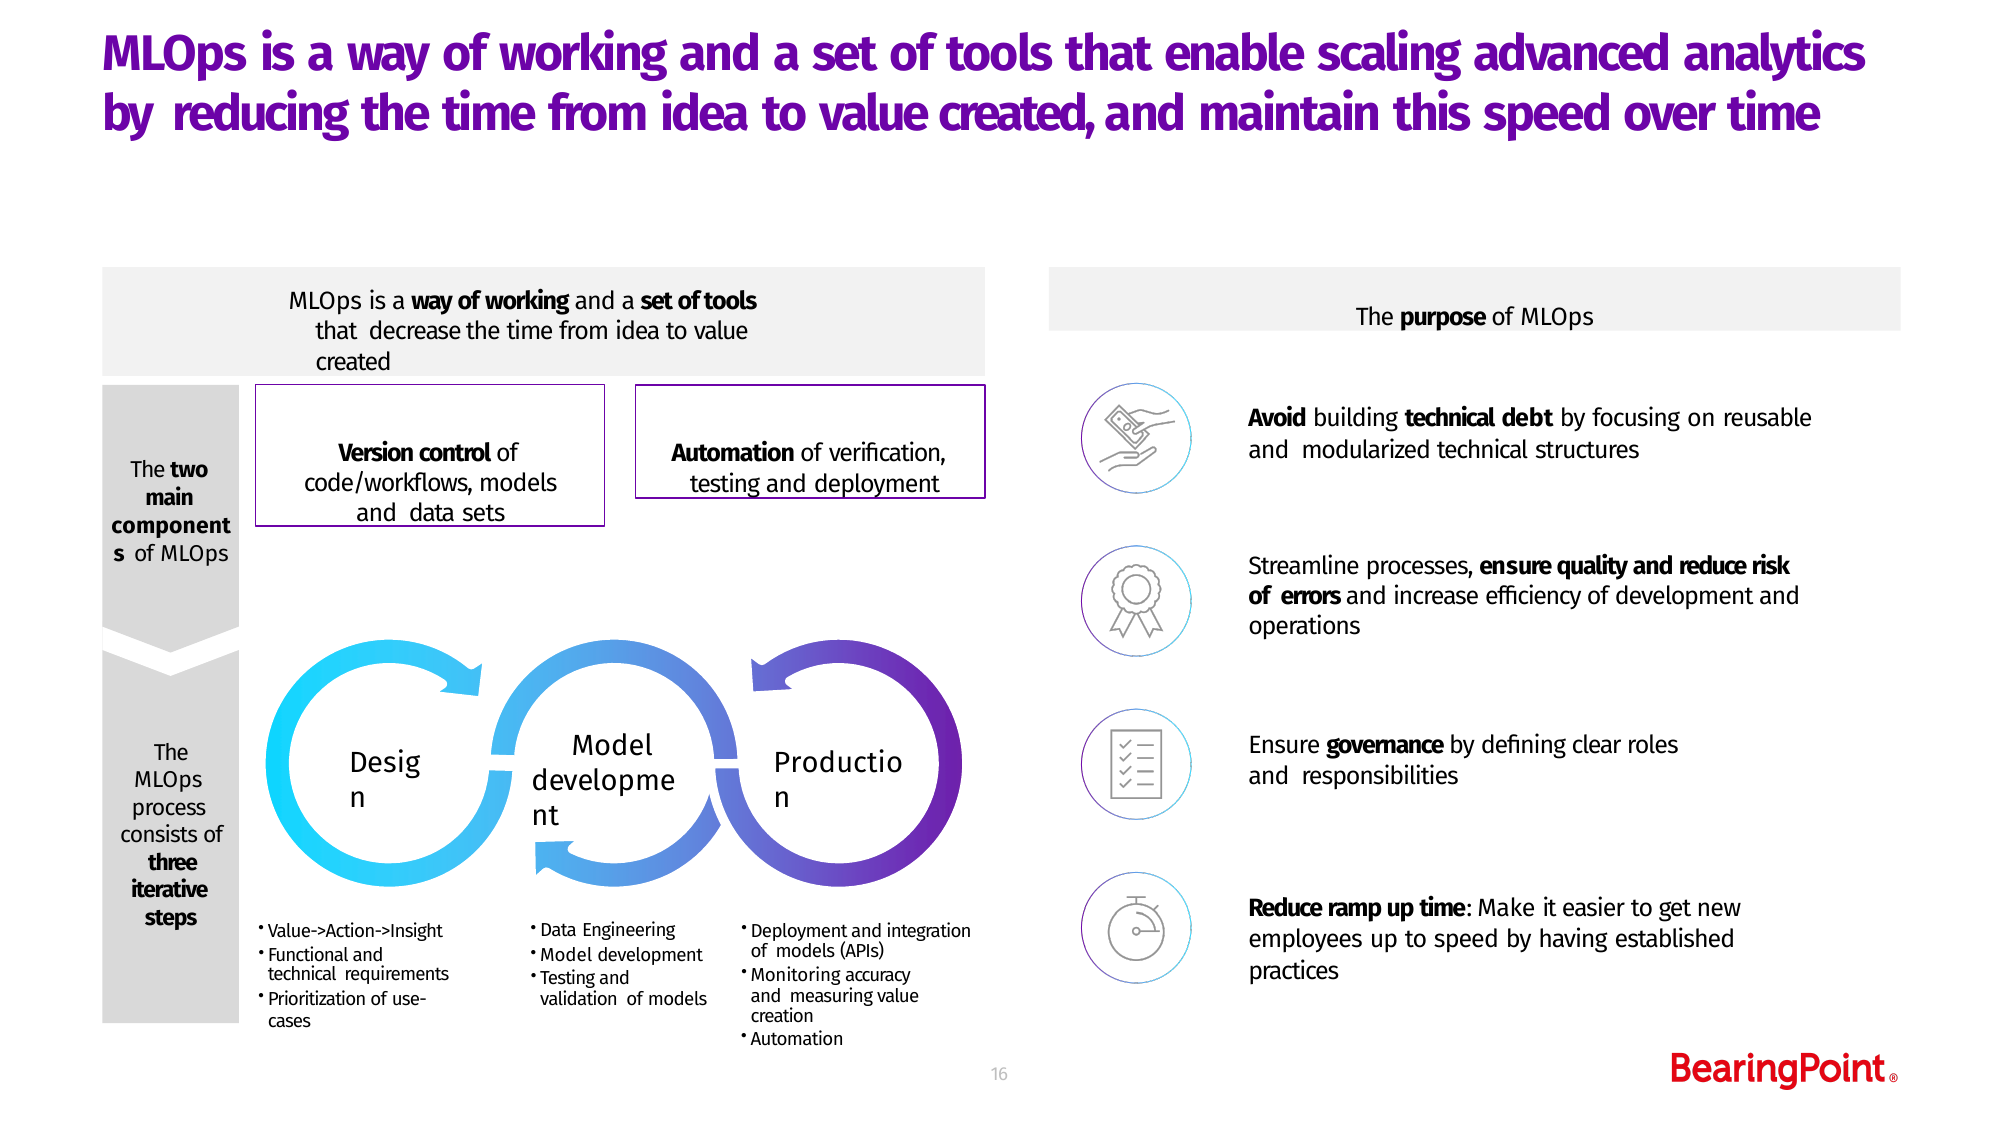

# MLOps is a way of working and a set of tools that enable scaling advanced analytics by  reducing the time from idea to value created, and maintain this speed over time
MLOps is a way of working and a set of tools that  decrease the time from idea to value created

The purpose of MLOps

Version control of  code/workflows, models and  data sets

Automation of verification,  testing and deployment
Avoid building technical debt by focusing on reusable and  modularized technical structures
The two  main  components  of MLOps

Streamline processes, ensure quality and reduce risk of  errors and increase efficiency of development and  operations

Model  development
Ensure governance by defining clear roles and  responsibilities
The MLOps  process  consists of  three  iterative  steps
Design
Production

Reduce ramp up time: Make it easier to get new  employees up to speed by having established practices
Value->Action->Insight
Functional and technical  requirements
Prioritization of use-cases
Data Engineering
Model development
Testing and validation  of models
Deployment and integration of  models (APIs)
Monitoring accuracy and  measuring value creation
Automation
16